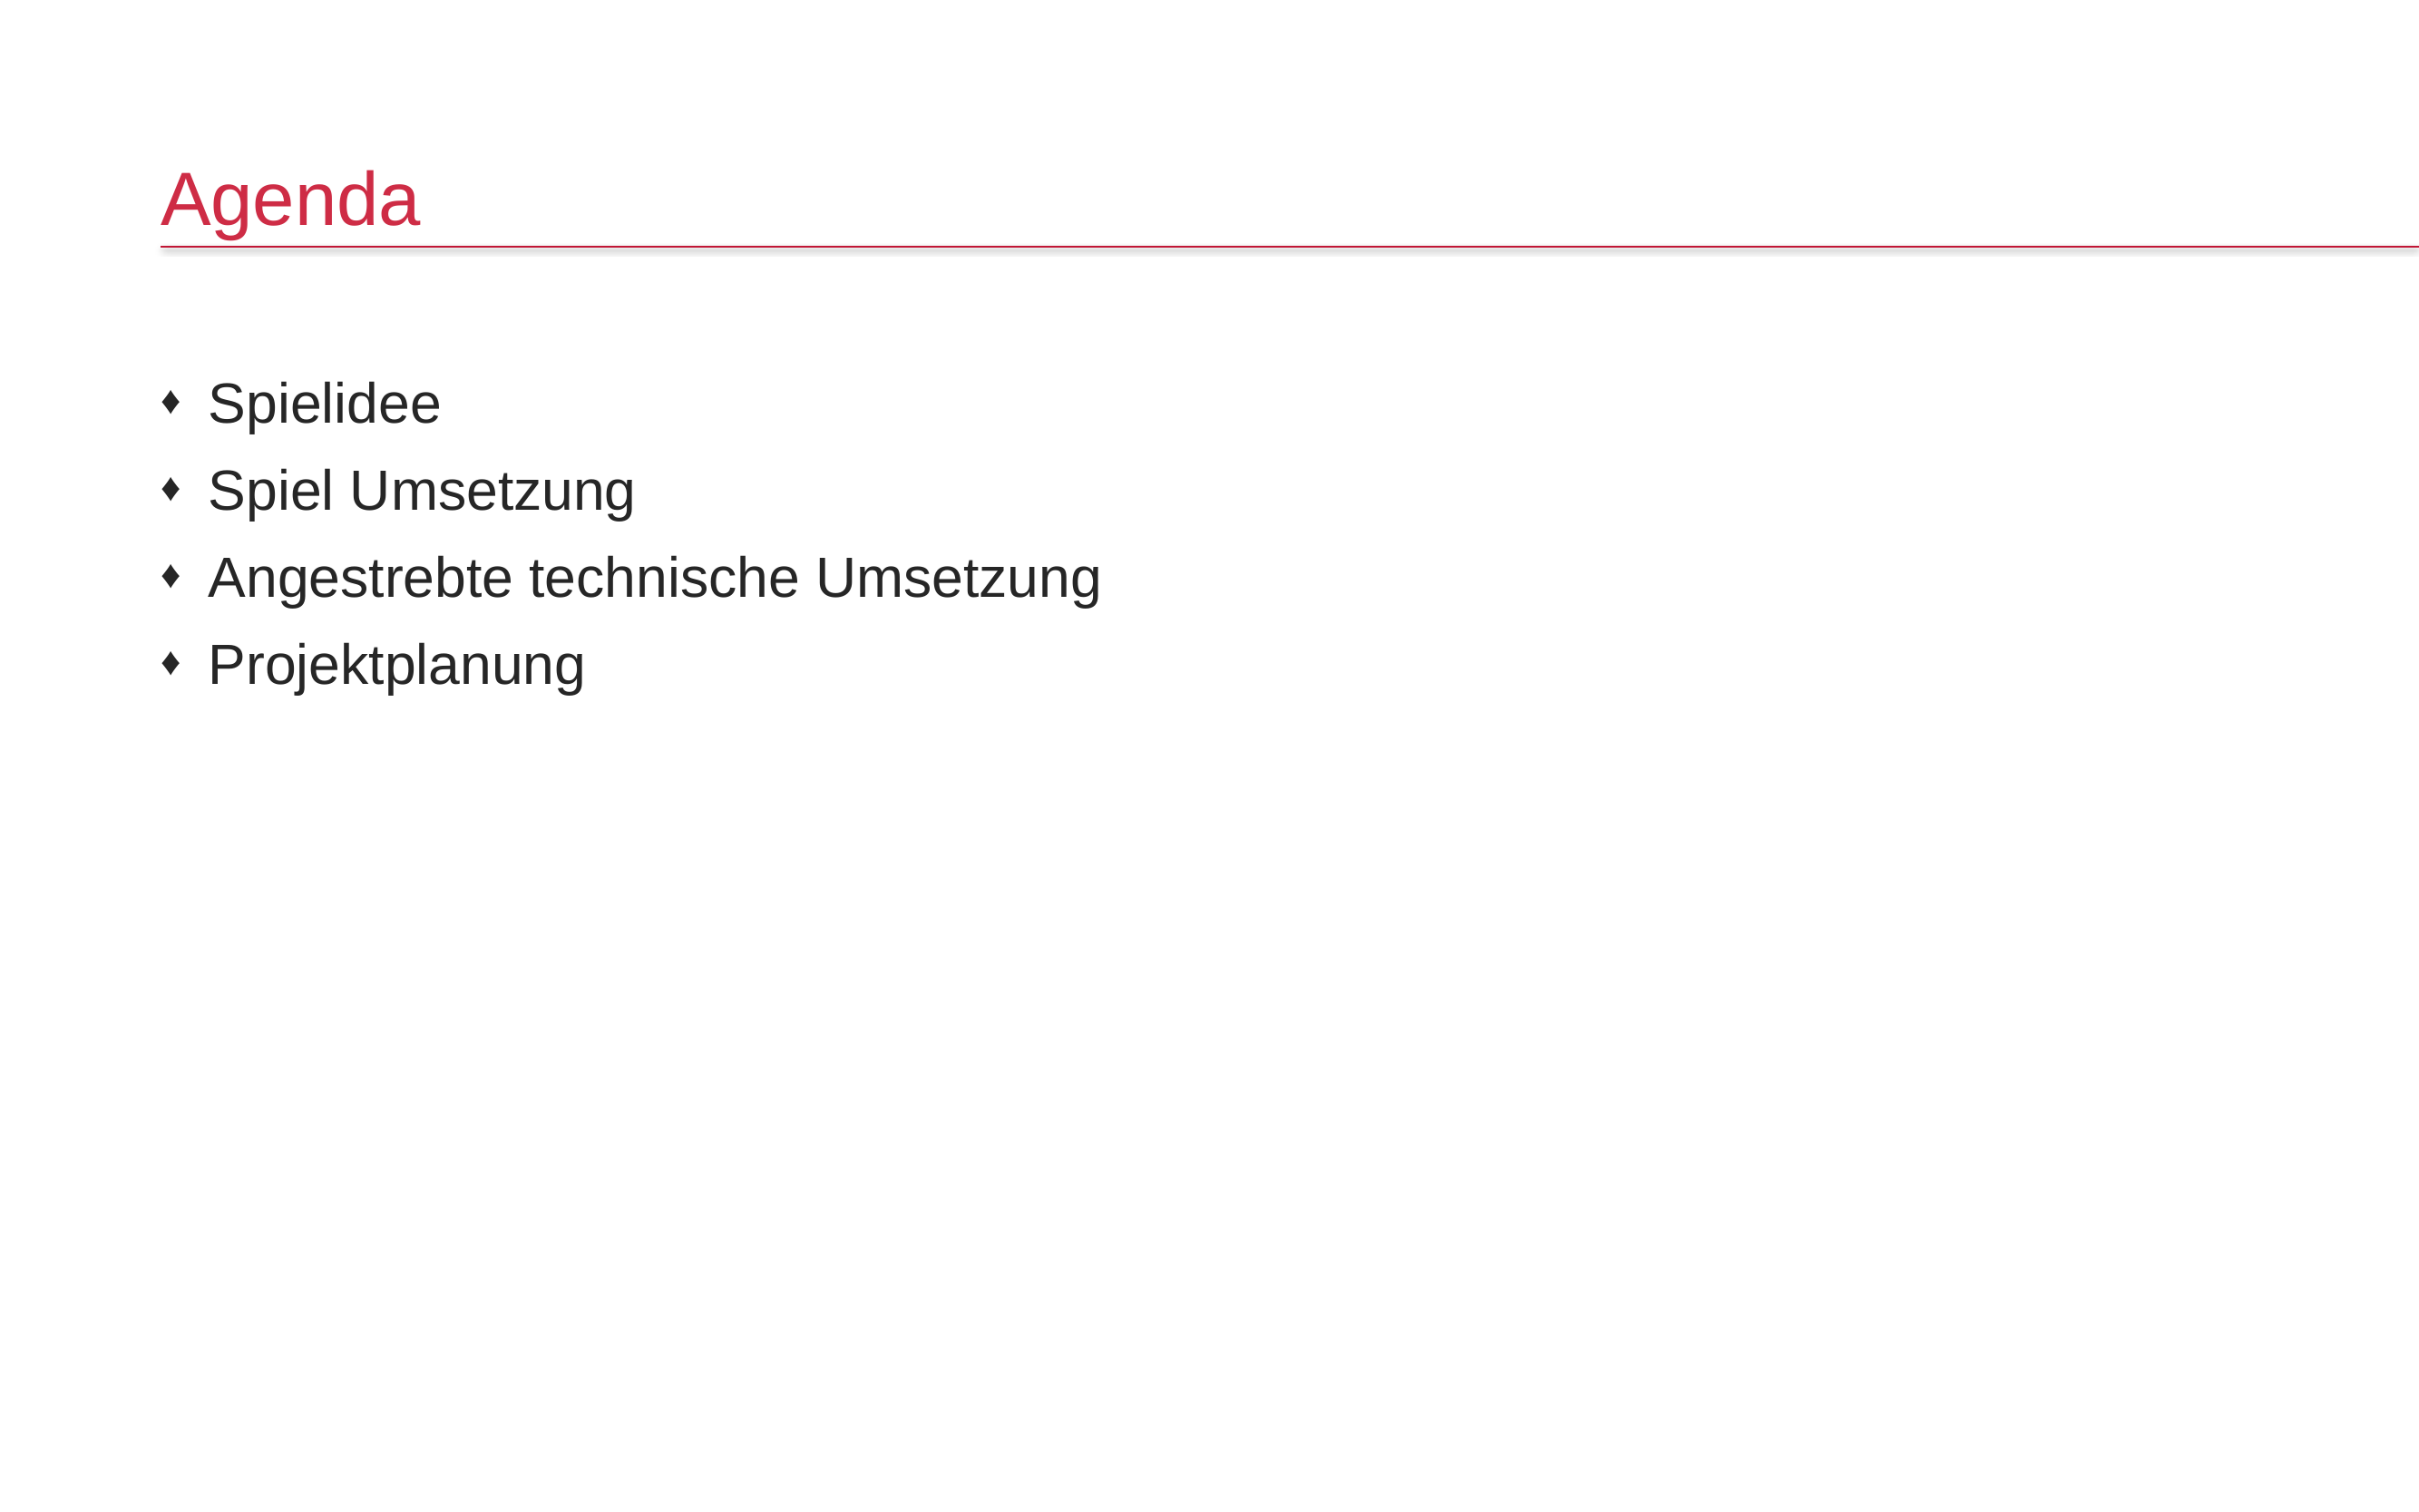

# Agenda
Spielidee
Spiel Umsetzung
Angestrebte technische Umsetzung
Projektplanung